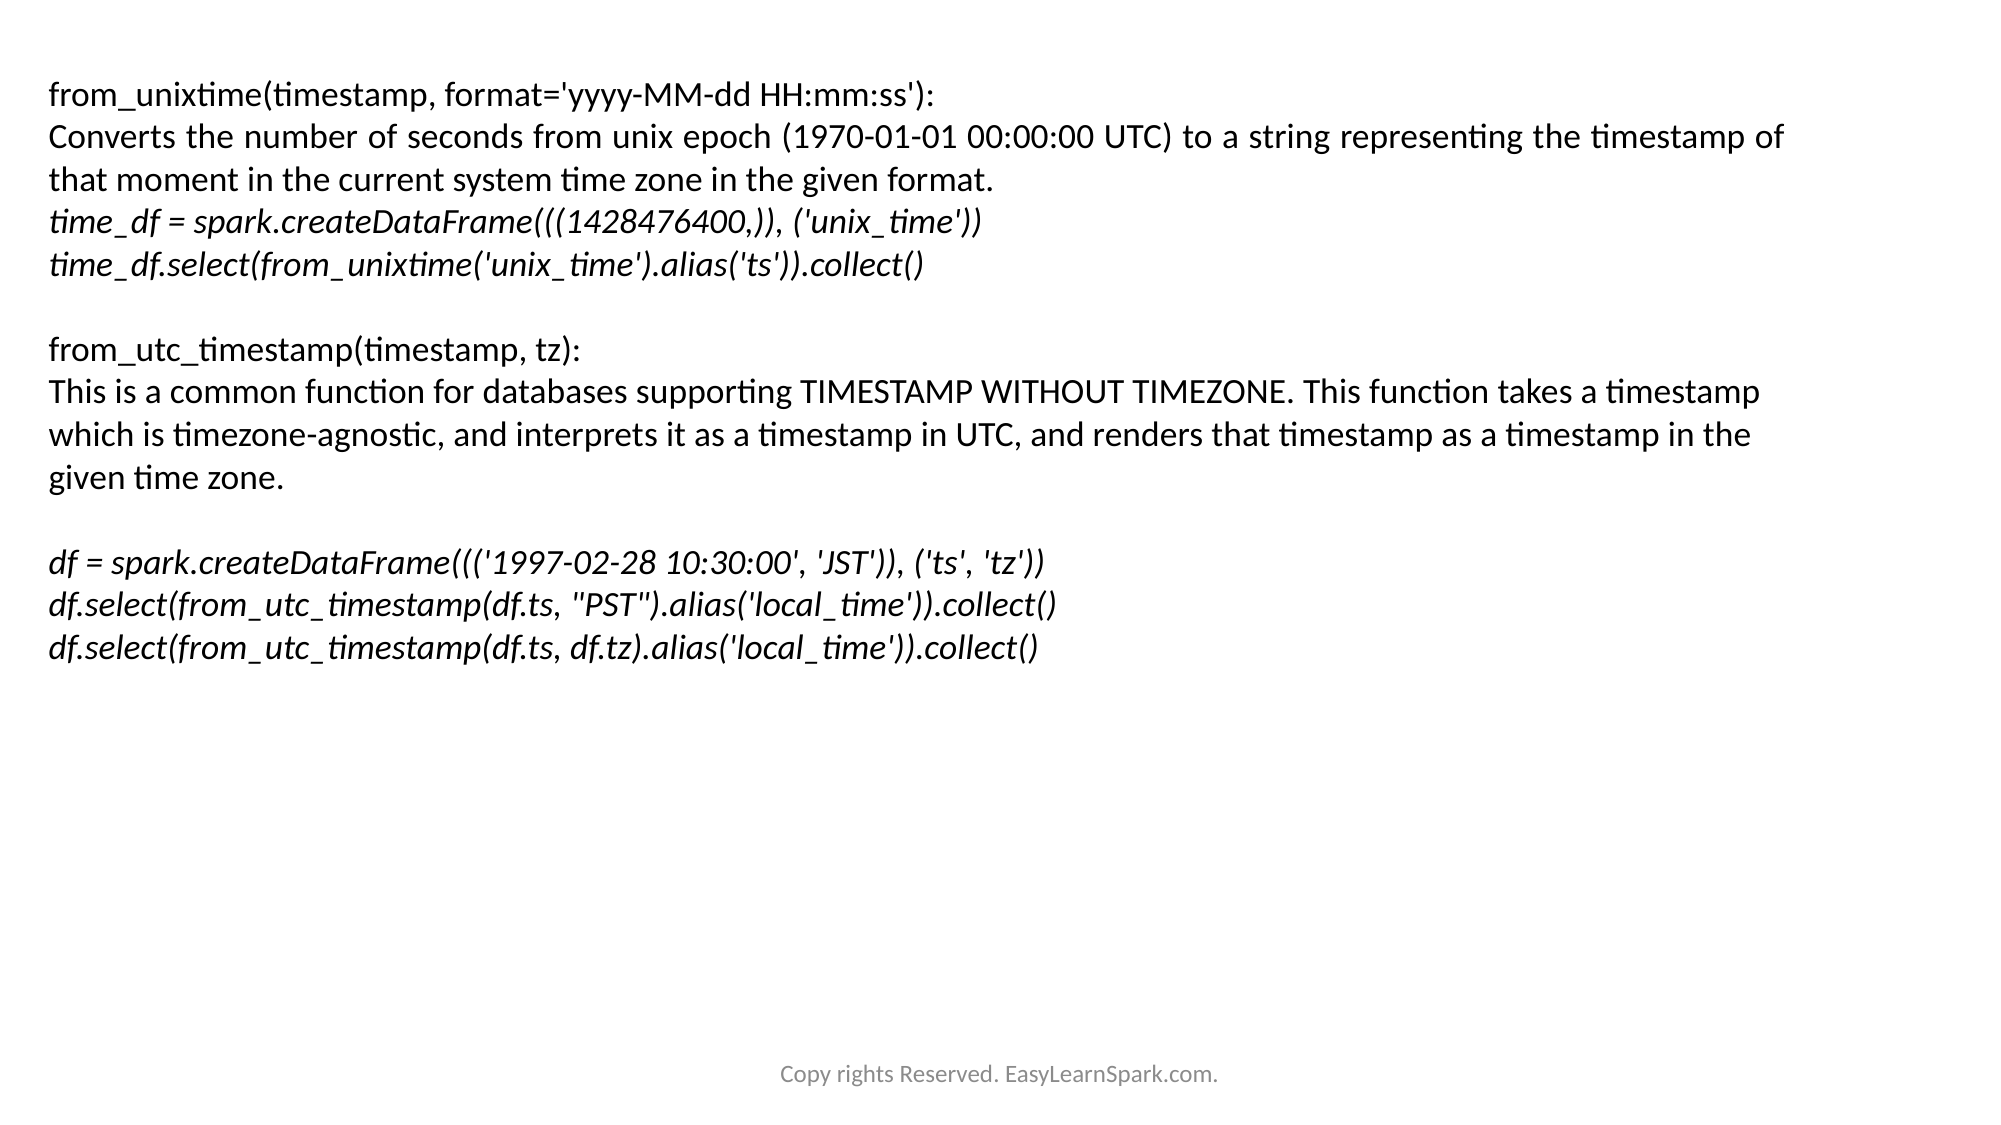

from_unixtime(timestamp, format='yyyy-MM-dd HH:mm:ss'):
Converts the number of seconds from unix epoch (1970-01-01 00:00:00 UTC) to a string representing the timestamp of that moment in the current system time zone in the given format.
time_df = spark.createDataFrame(((1428476400,)), ('unix_time'))
time_df.select(from_unixtime('unix_time').alias('ts')).collect()

from_utc_timestamp(timestamp, tz):
This is a common function for databases supporting TIMESTAMP WITHOUT TIMEZONE. This function takes a timestamp which is timezone-agnostic, and interprets it as a timestamp in UTC, and renders that timestamp as a timestamp in the given time zone.

df = spark.createDataFrame((('1997-02-28 10:30:00', 'JST')), ('ts', 'tz'))
df.select(from_utc_timestamp(df.ts, "PST").alias('local_time')).collect()
df.select(from_utc_timestamp(df.ts, df.tz).alias('local_time')).collect()

Copy rights Reserved. EasyLearnSpark.com.